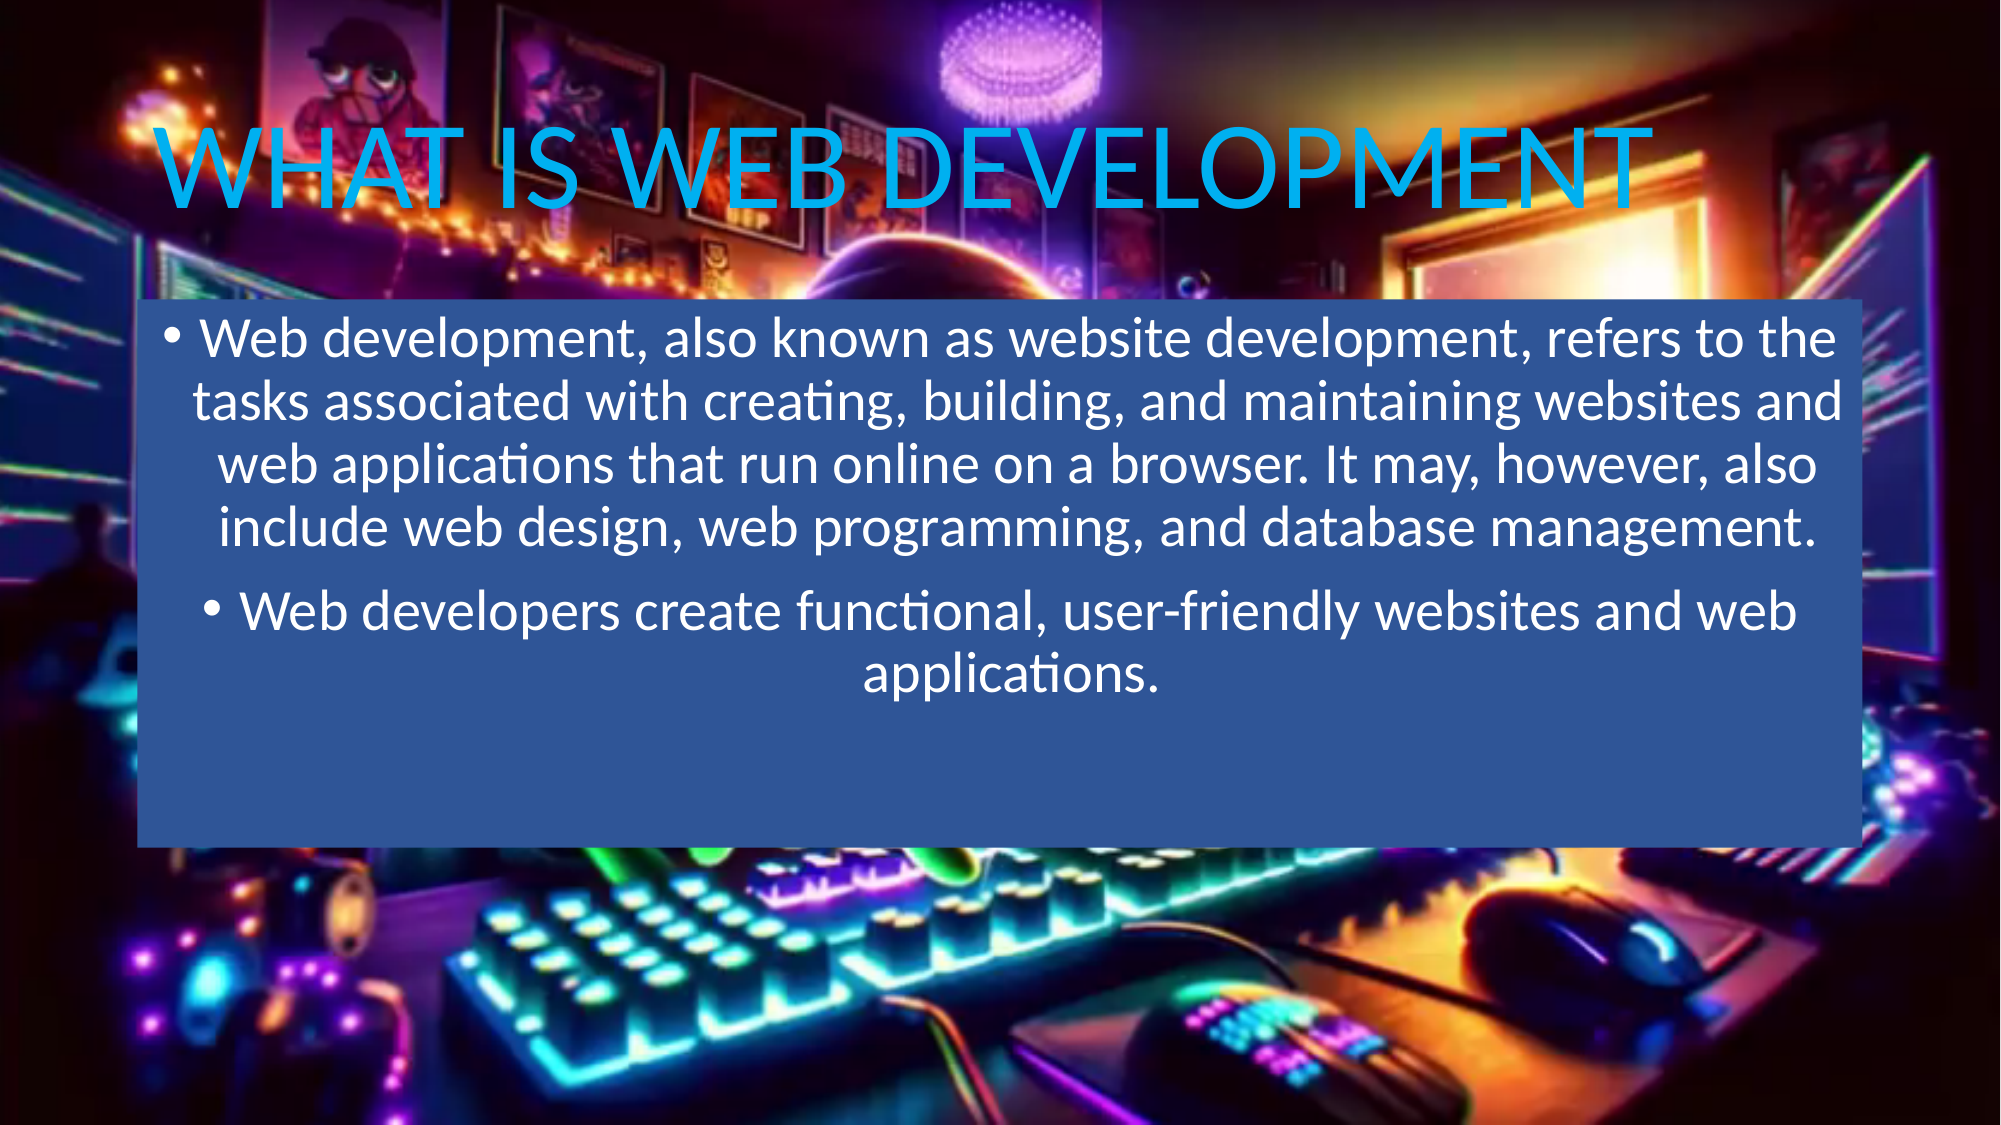

# WHAT IS WEB DEVELOPMENT
Web development, also known as website development, refers to the tasks associated with creating, building, and maintaining websites and web applications that run online on a browser. It may, however, also include web design, web programming, and database management.
Web developers create functional, user-friendly websites and web applications.